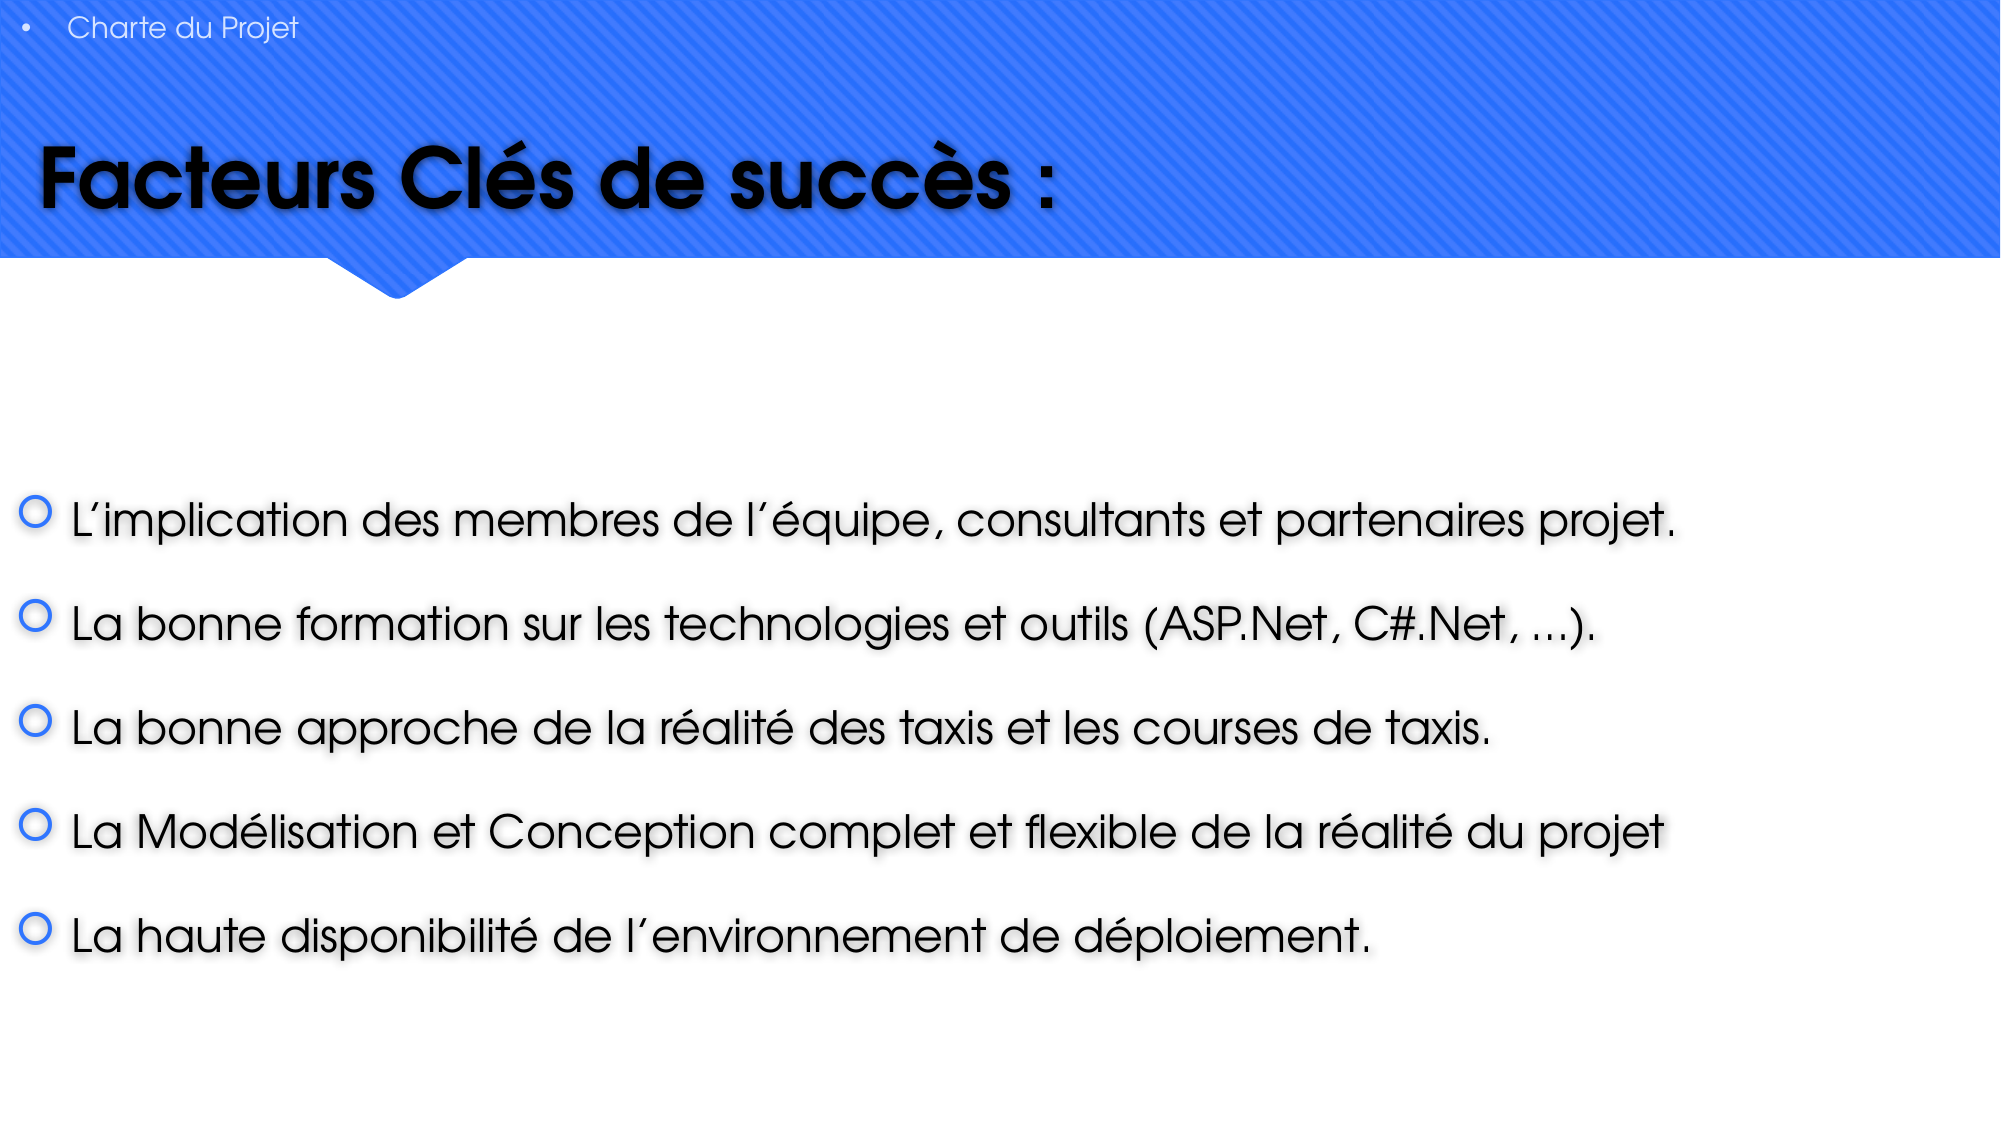

Charte du Projet
# Facteurs Clés de succès :
L’implication des membres de l’équipe, consultants et partenaires projet.
La bonne formation sur les technologies et outils (ASP.Net, C#.Net, …).
La bonne approche de la réalité des taxis et les courses de taxis.
La Modélisation et Conception complet et flexible de la réalité du projet
La haute disponibilité de l’environnement de déploiement.